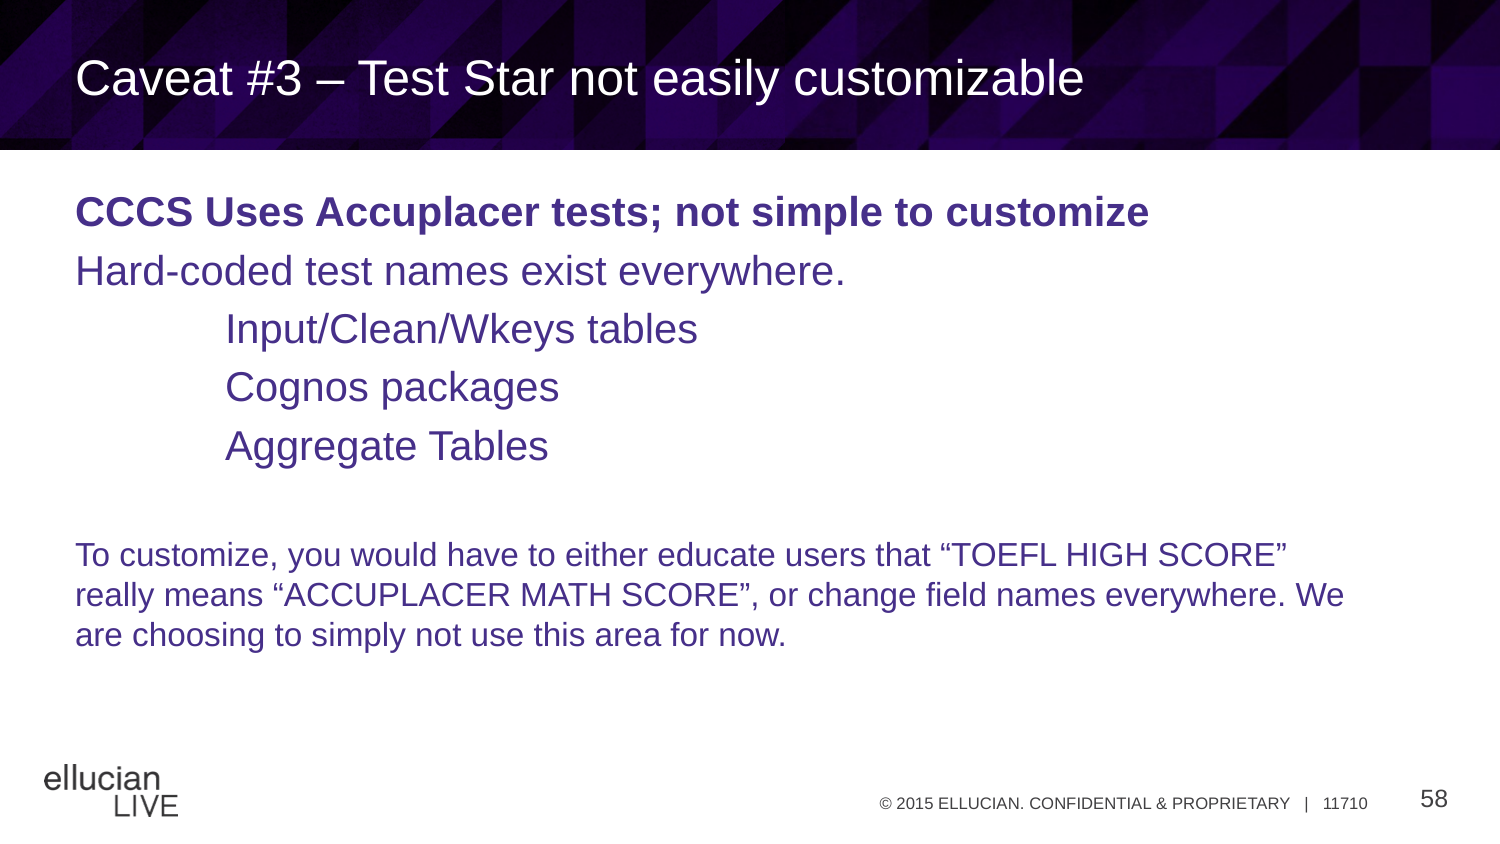

# Caveat #3 – Test Star not easily customizable
CCCS Uses Accuplacer tests; not simple to customize
Hard-coded test names exist everywhere.
	Input/Clean/Wkeys tables
	Cognos packages
	Aggregate Tables

To customize, you would have to either educate users that “TOEFL HIGH SCORE” really means “ACCUPLACER MATH SCORE”, or change field names everywhere. We are choosing to simply not use this area for now.